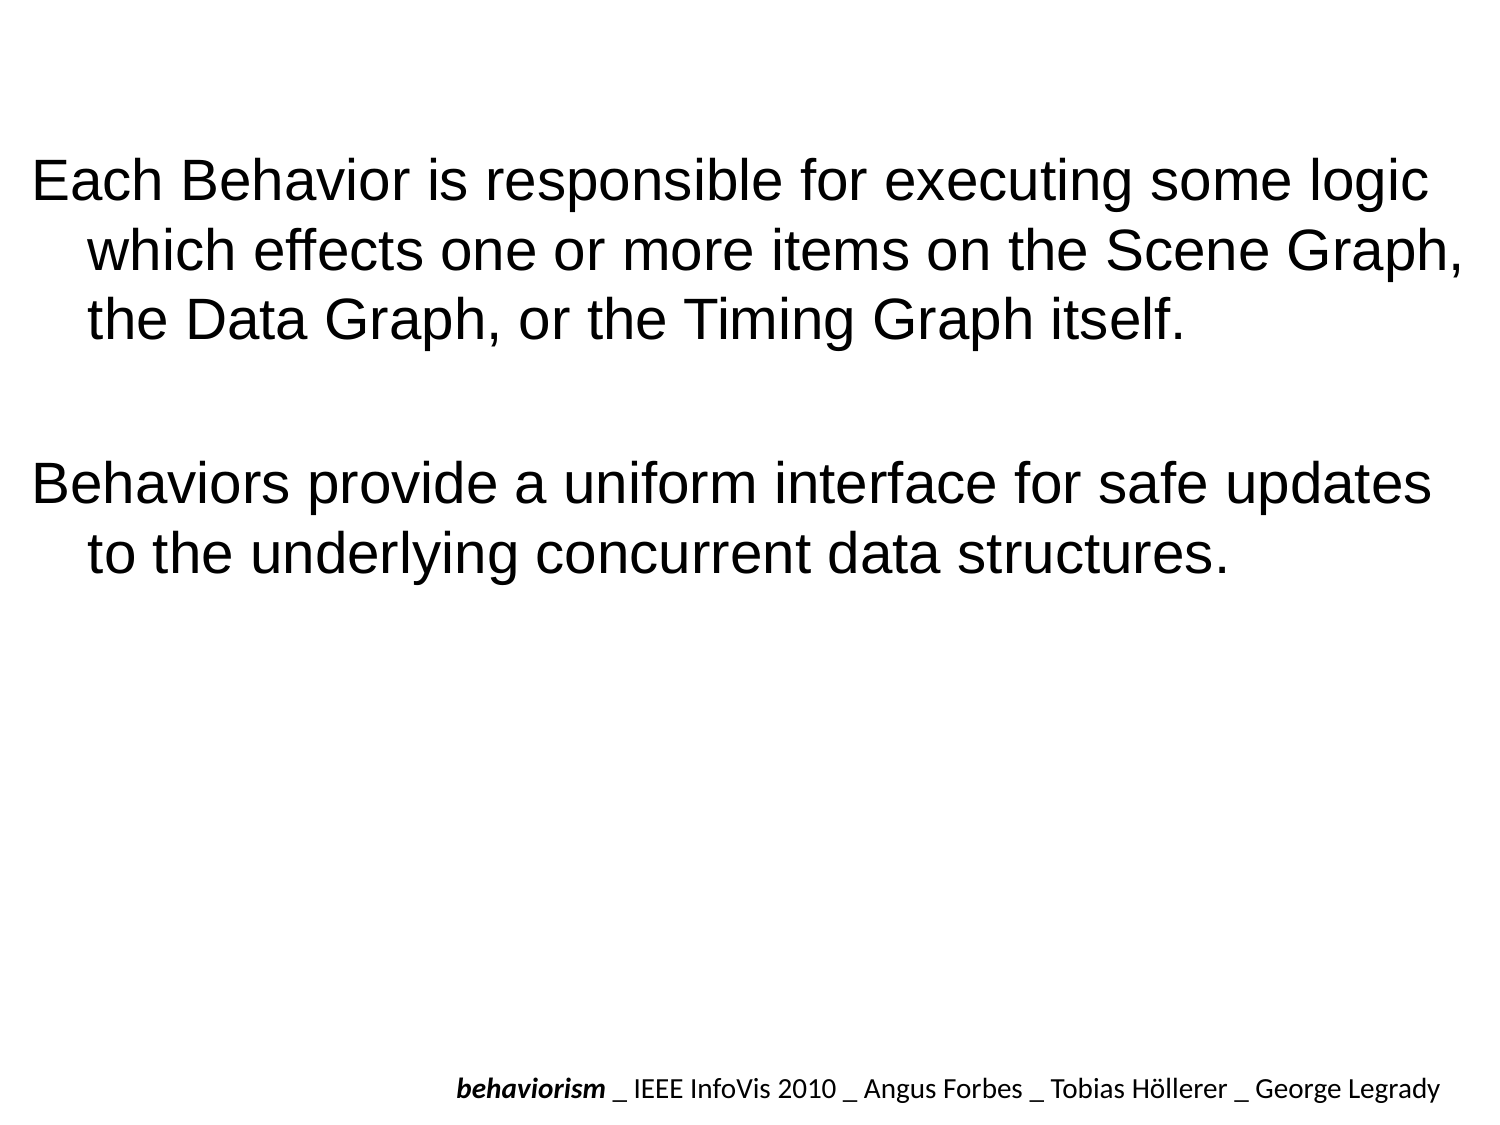

#
Each Behavior is responsible for executing some logic which effects one or more items on the Scene Graph, the Data Graph, or the Timing Graph itself.

Behaviors provide a uniform interface for safe updates to the underlying concurrent data structures.